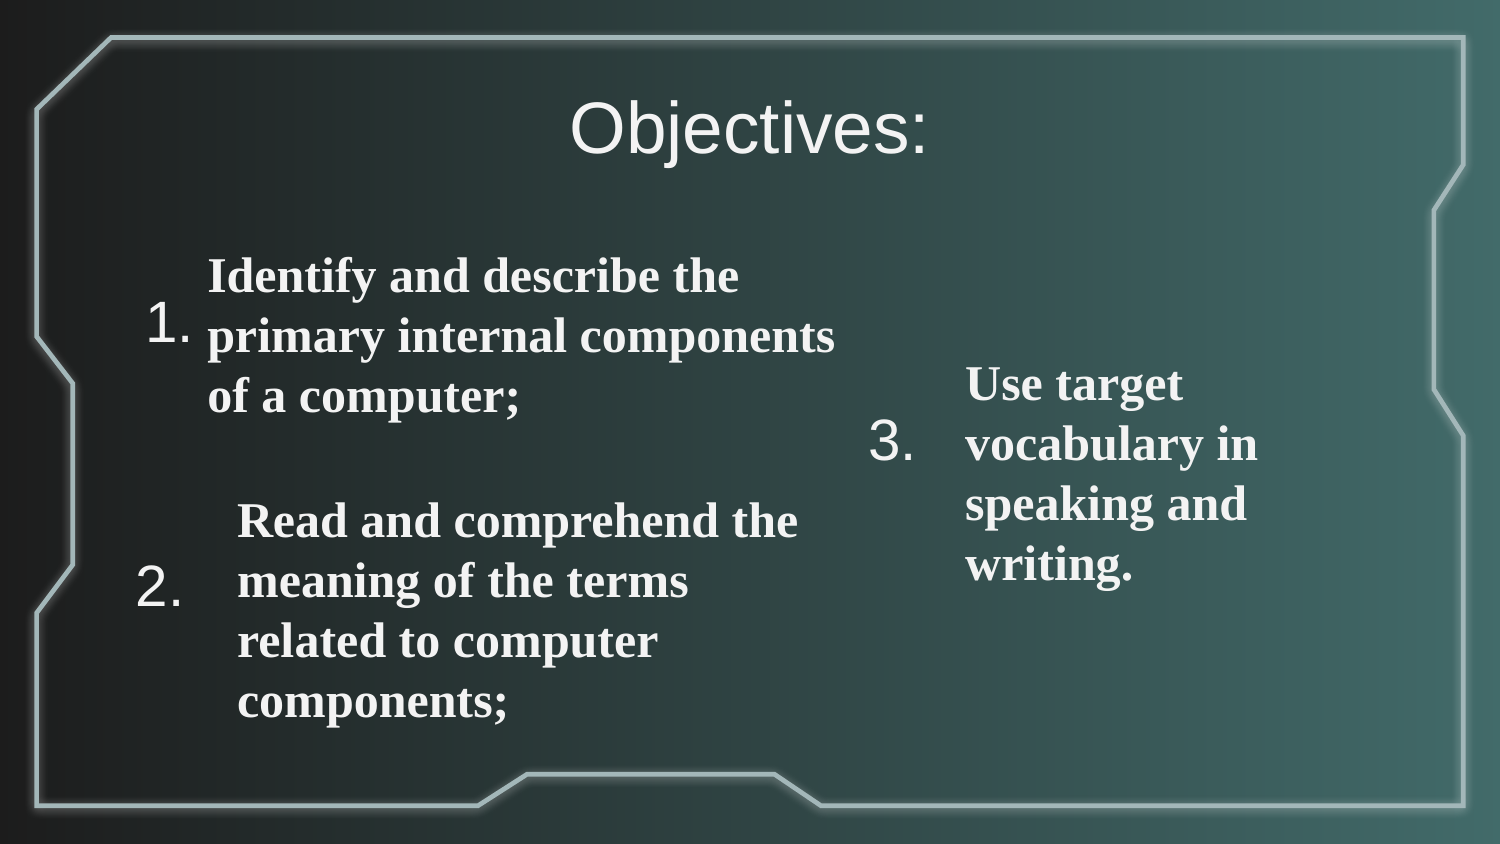

Objectives:
# Identify and describe the primary internal components of a computer;

1.
Use target vocabulary in speaking and writing.
3.
2.
Read and comprehend the meaning of the terms related to computer components;